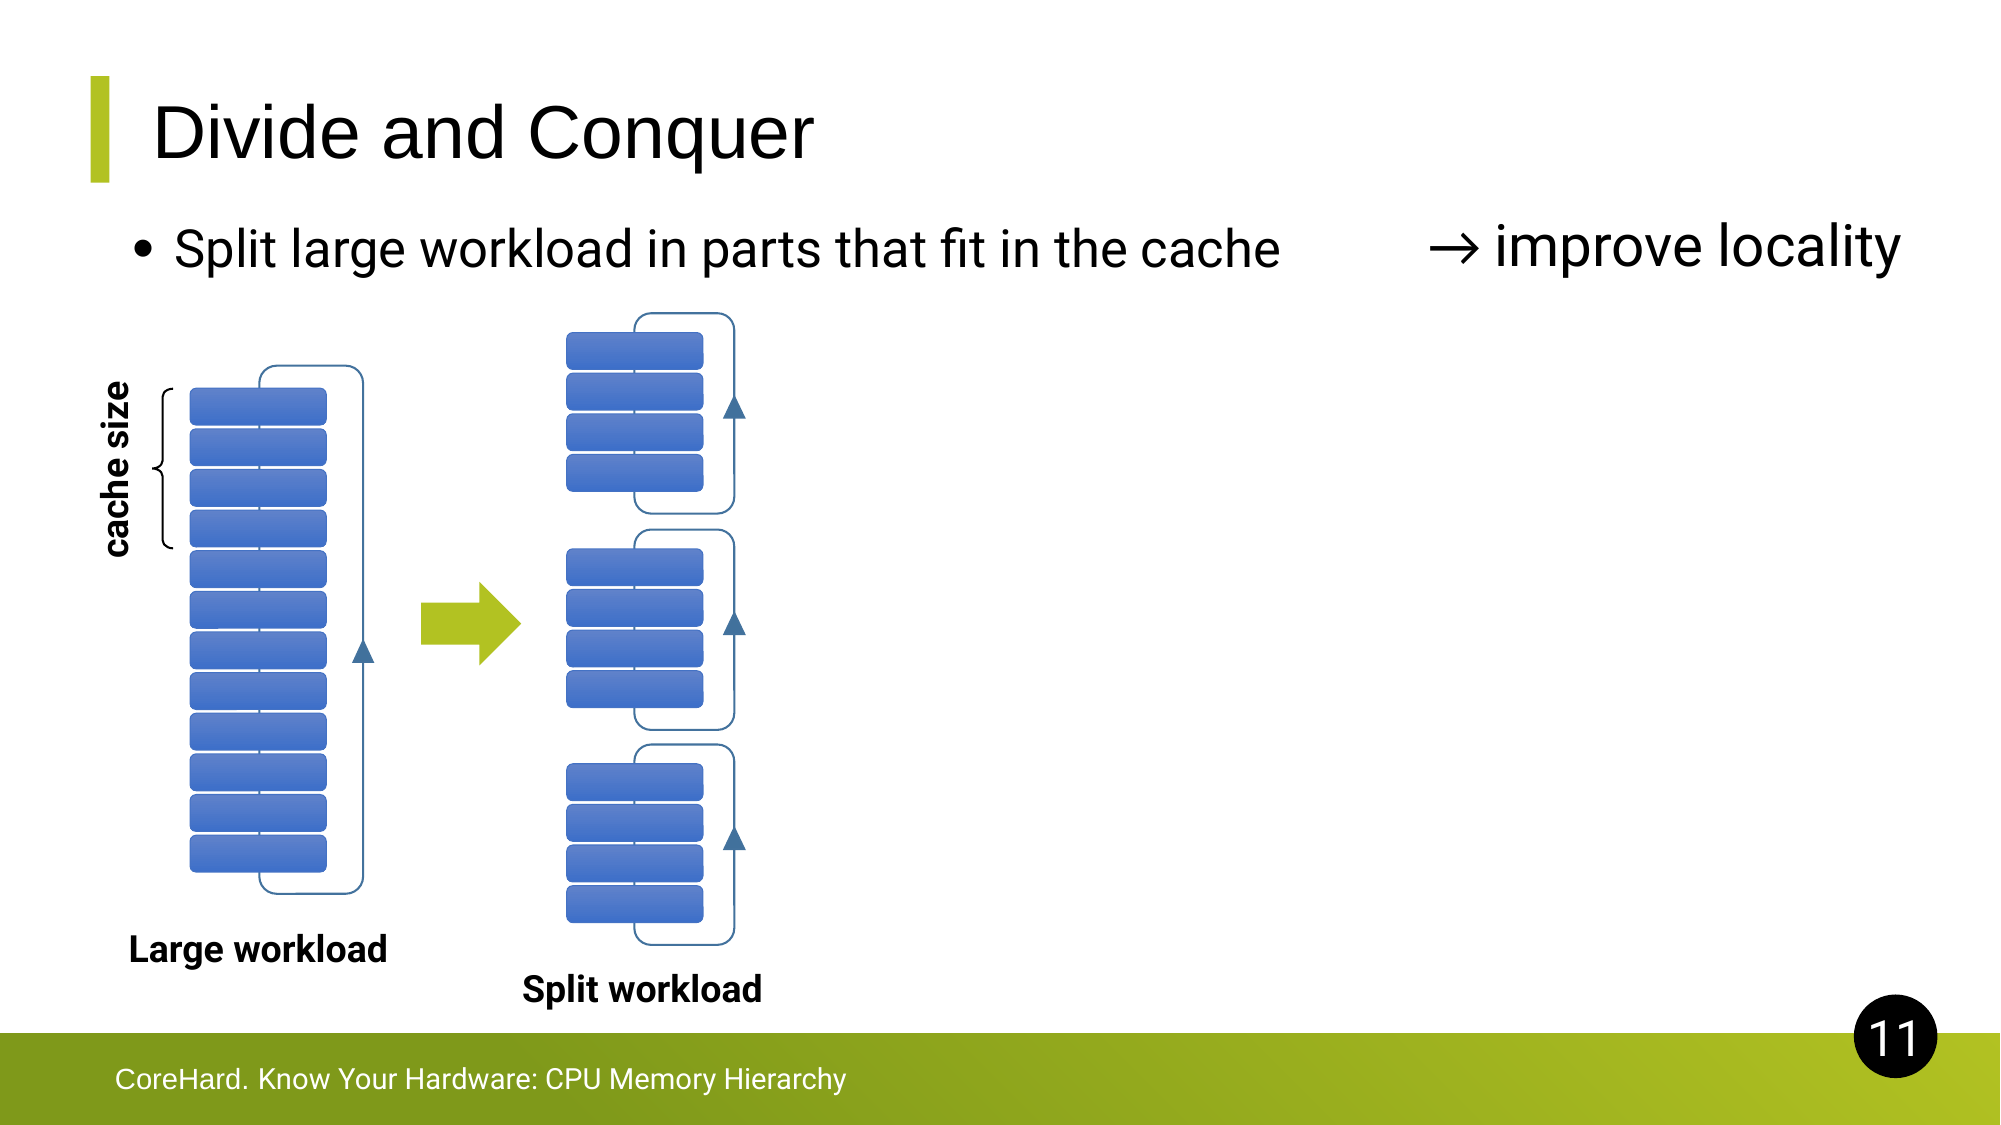

# Divide and Conquer
→ improve locality
Split large workload in parts that fit in the cache

cache size

Large workload
Split workload
11
CoreHard. Know Your Hardware: CPU Memory Hierarchy